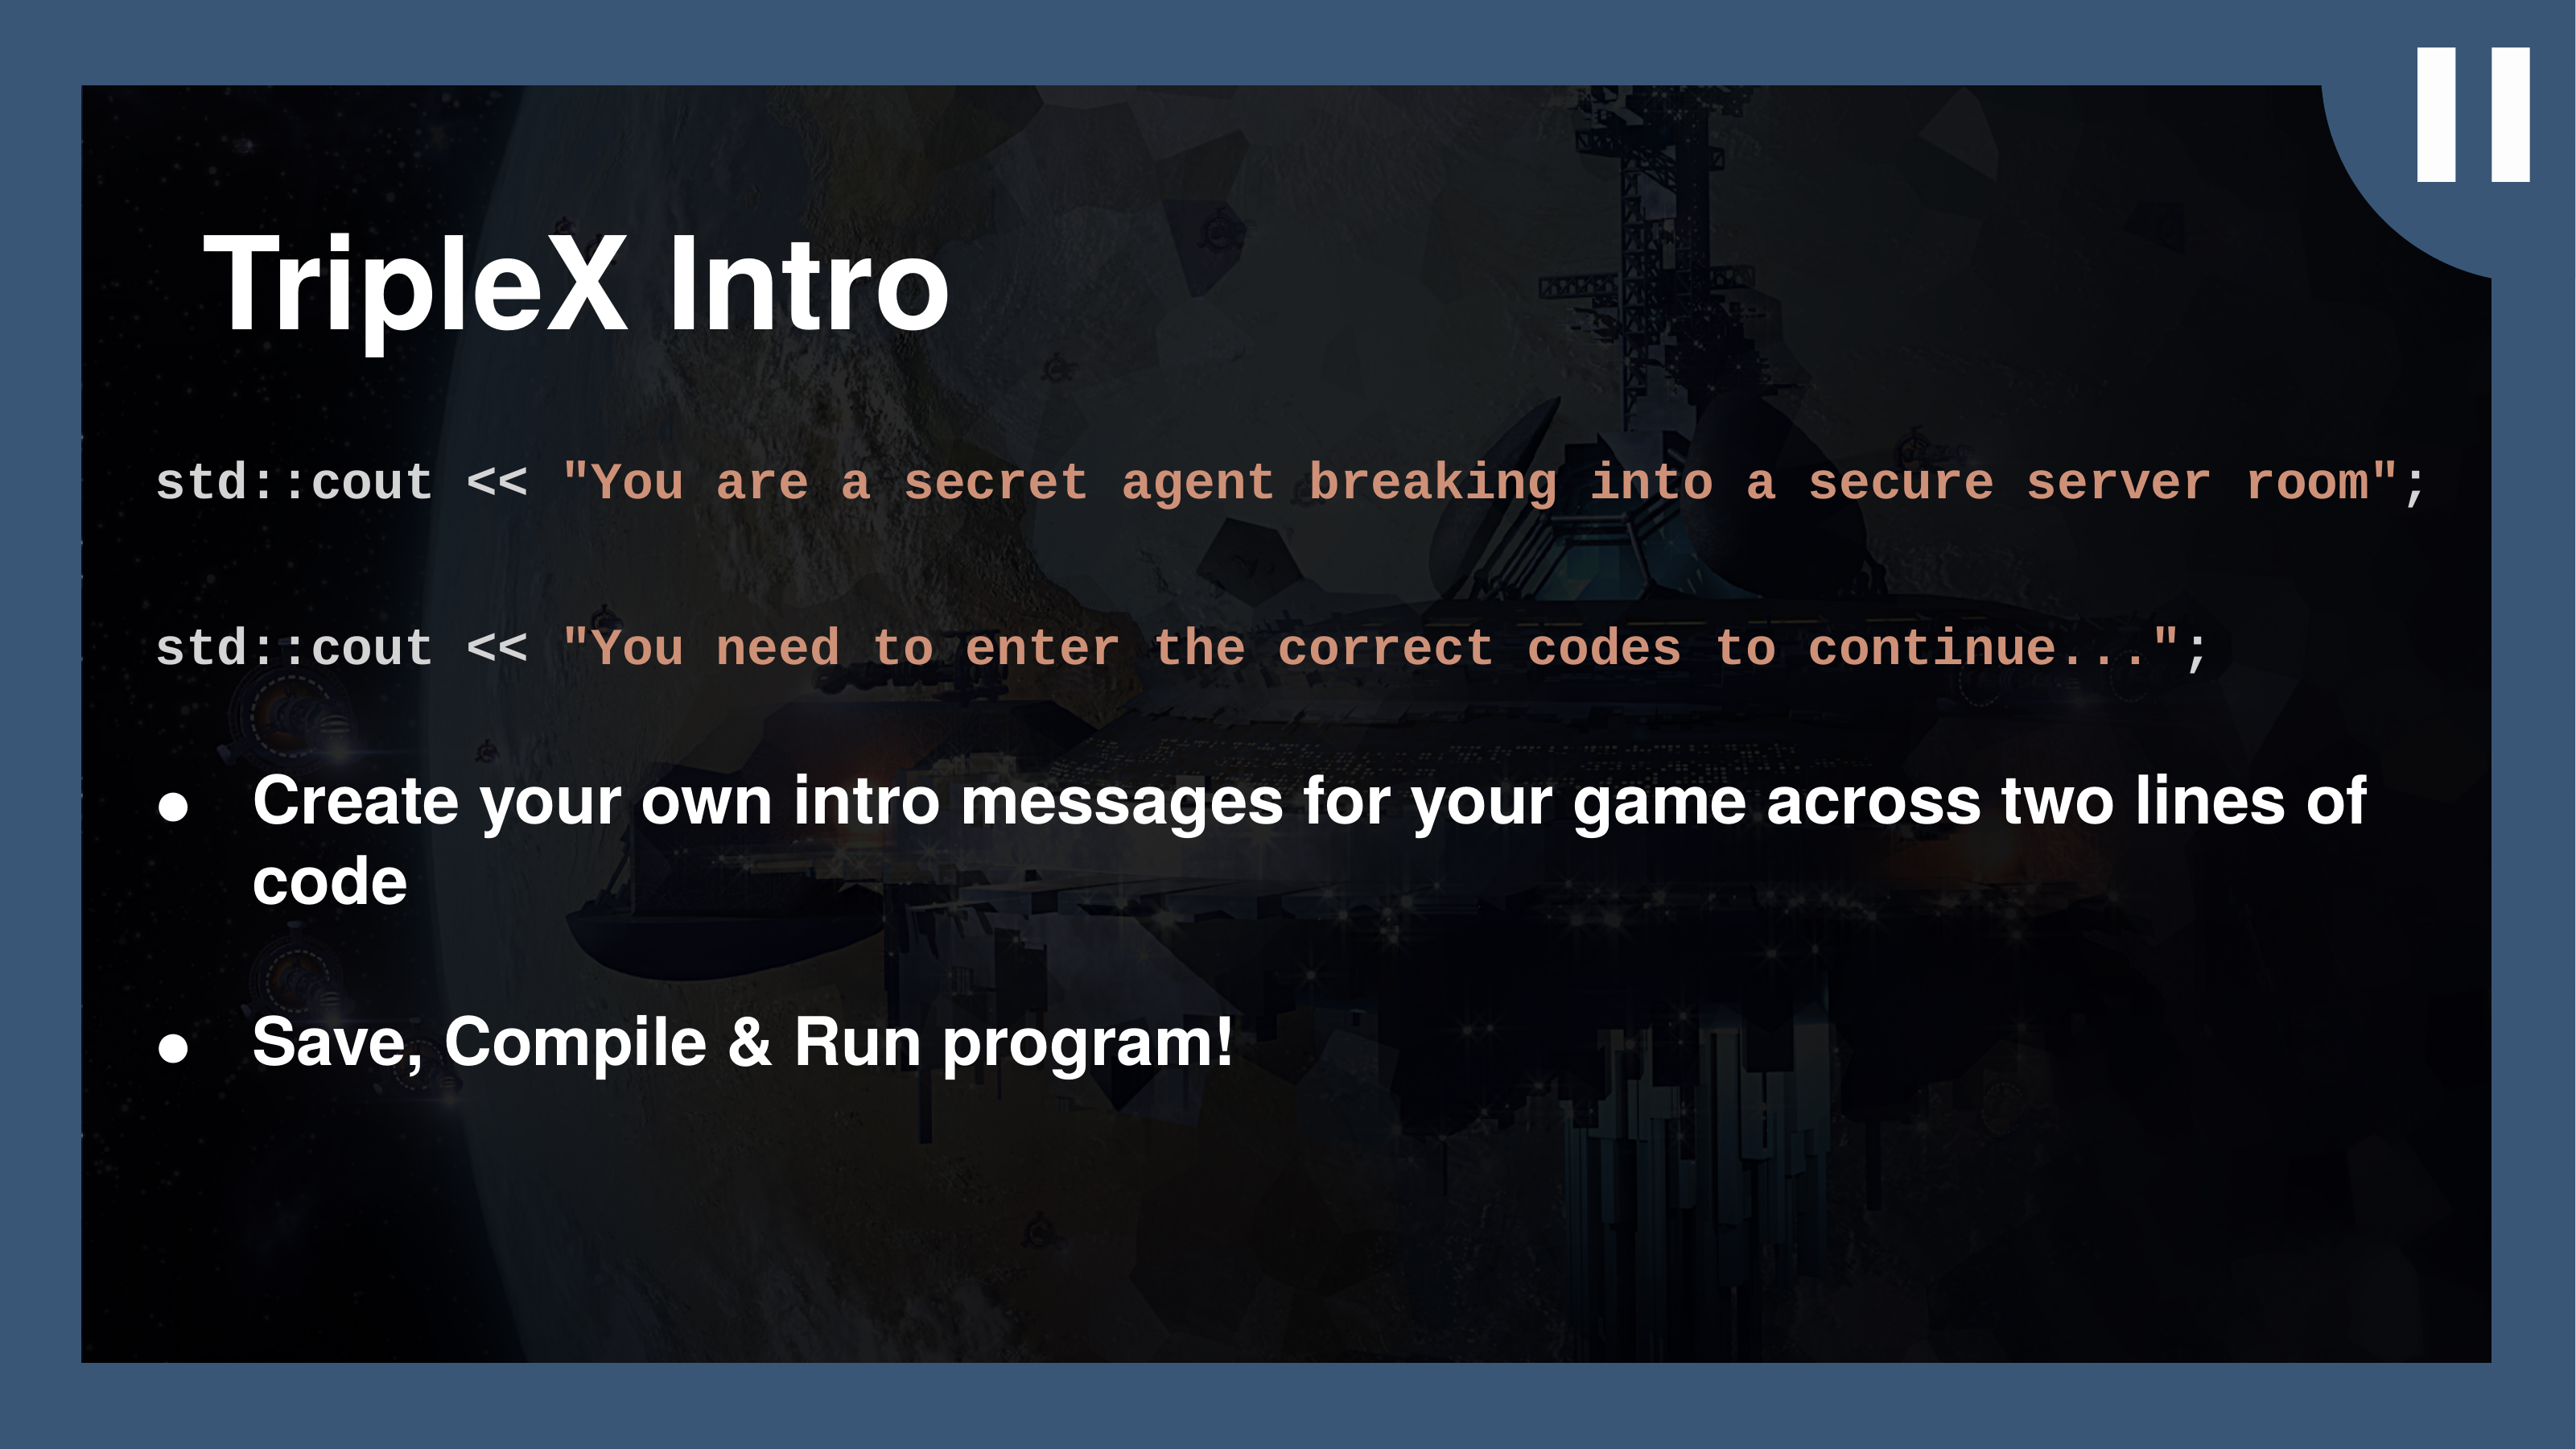

TripleX Intro
std::cout << "You are a secret agent breaking into a secure server room";

std::cout << "You need to enter the correct codes to continue...";
Create your own intro messages for your game across two lines of code

Save, Compile & Run program!